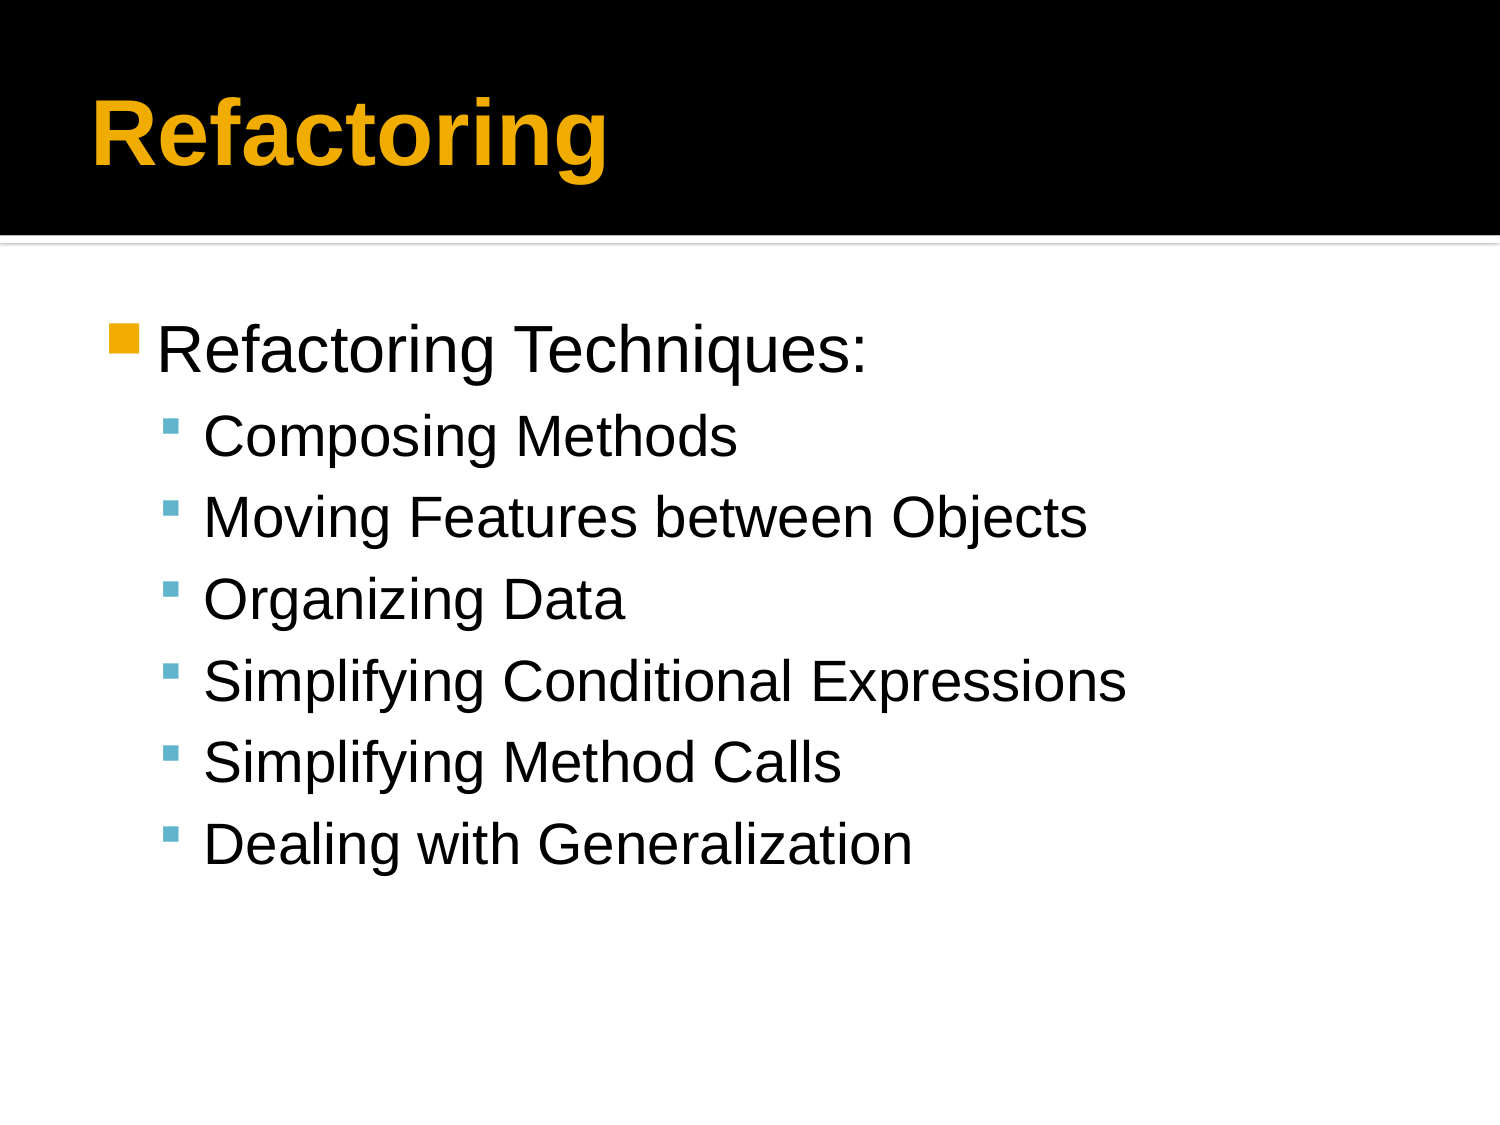

# Refactoring
Refactoring Techniques:
Composing Methods
Moving Features between Objects
Organizing Data
Simplifying Conditional Expressions
Simplifying Method Calls
Dealing with Generalization